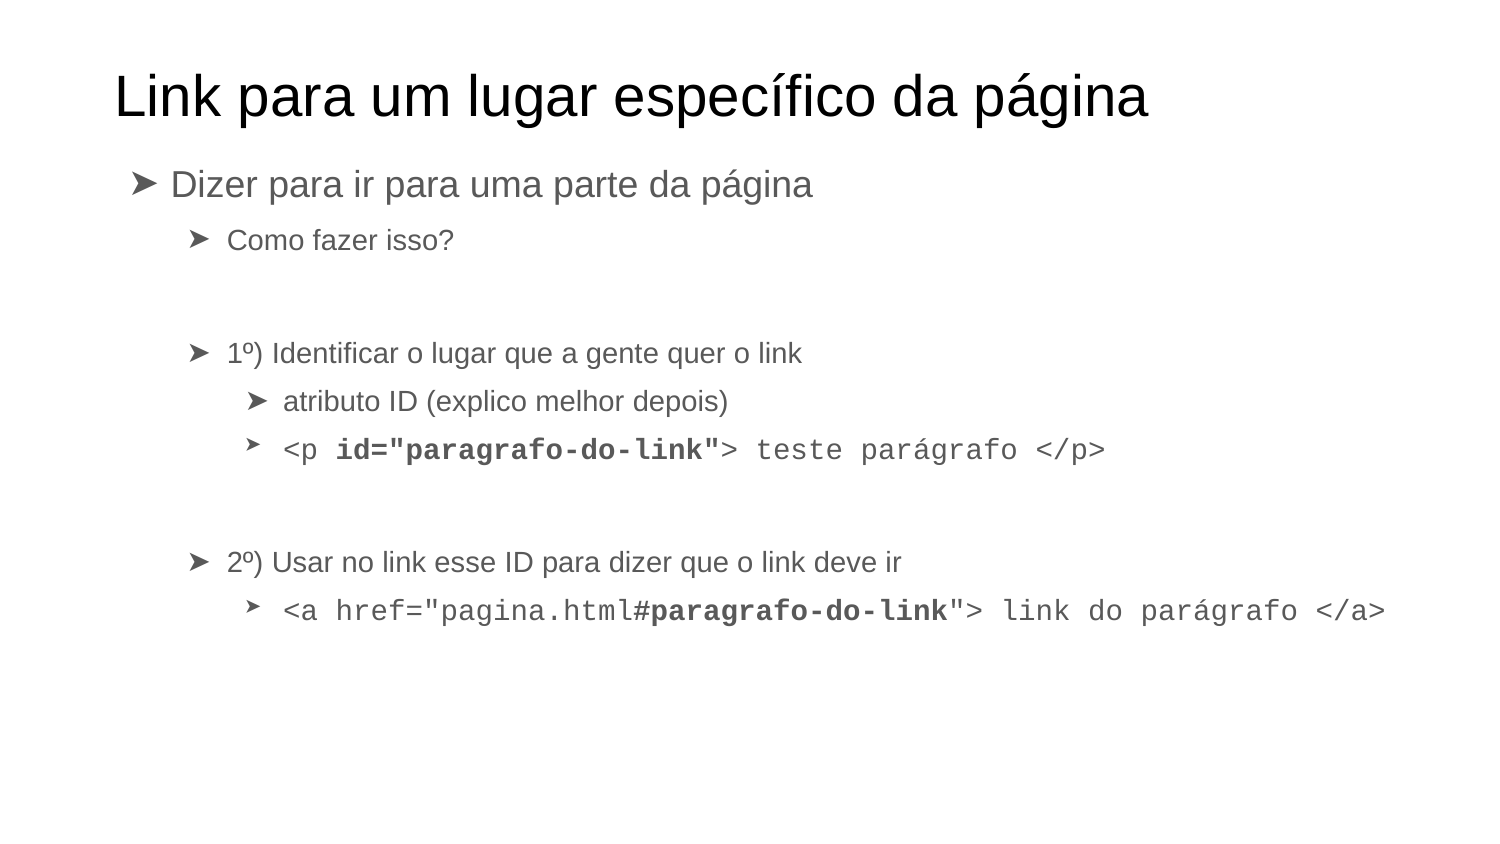

# Link para um lugar específico da página
Dizer para ir para uma parte da página
Como fazer isso?

1º) Identificar o lugar que a gente quer o link
atributo ID (explico melhor depois)
<p id="paragrafo-do-link"> teste parágrafo </p>

2º) Usar no link esse ID para dizer que o link deve ir
<a href="pagina.html#paragrafo-do-link"> link do parágrafo </a>
101